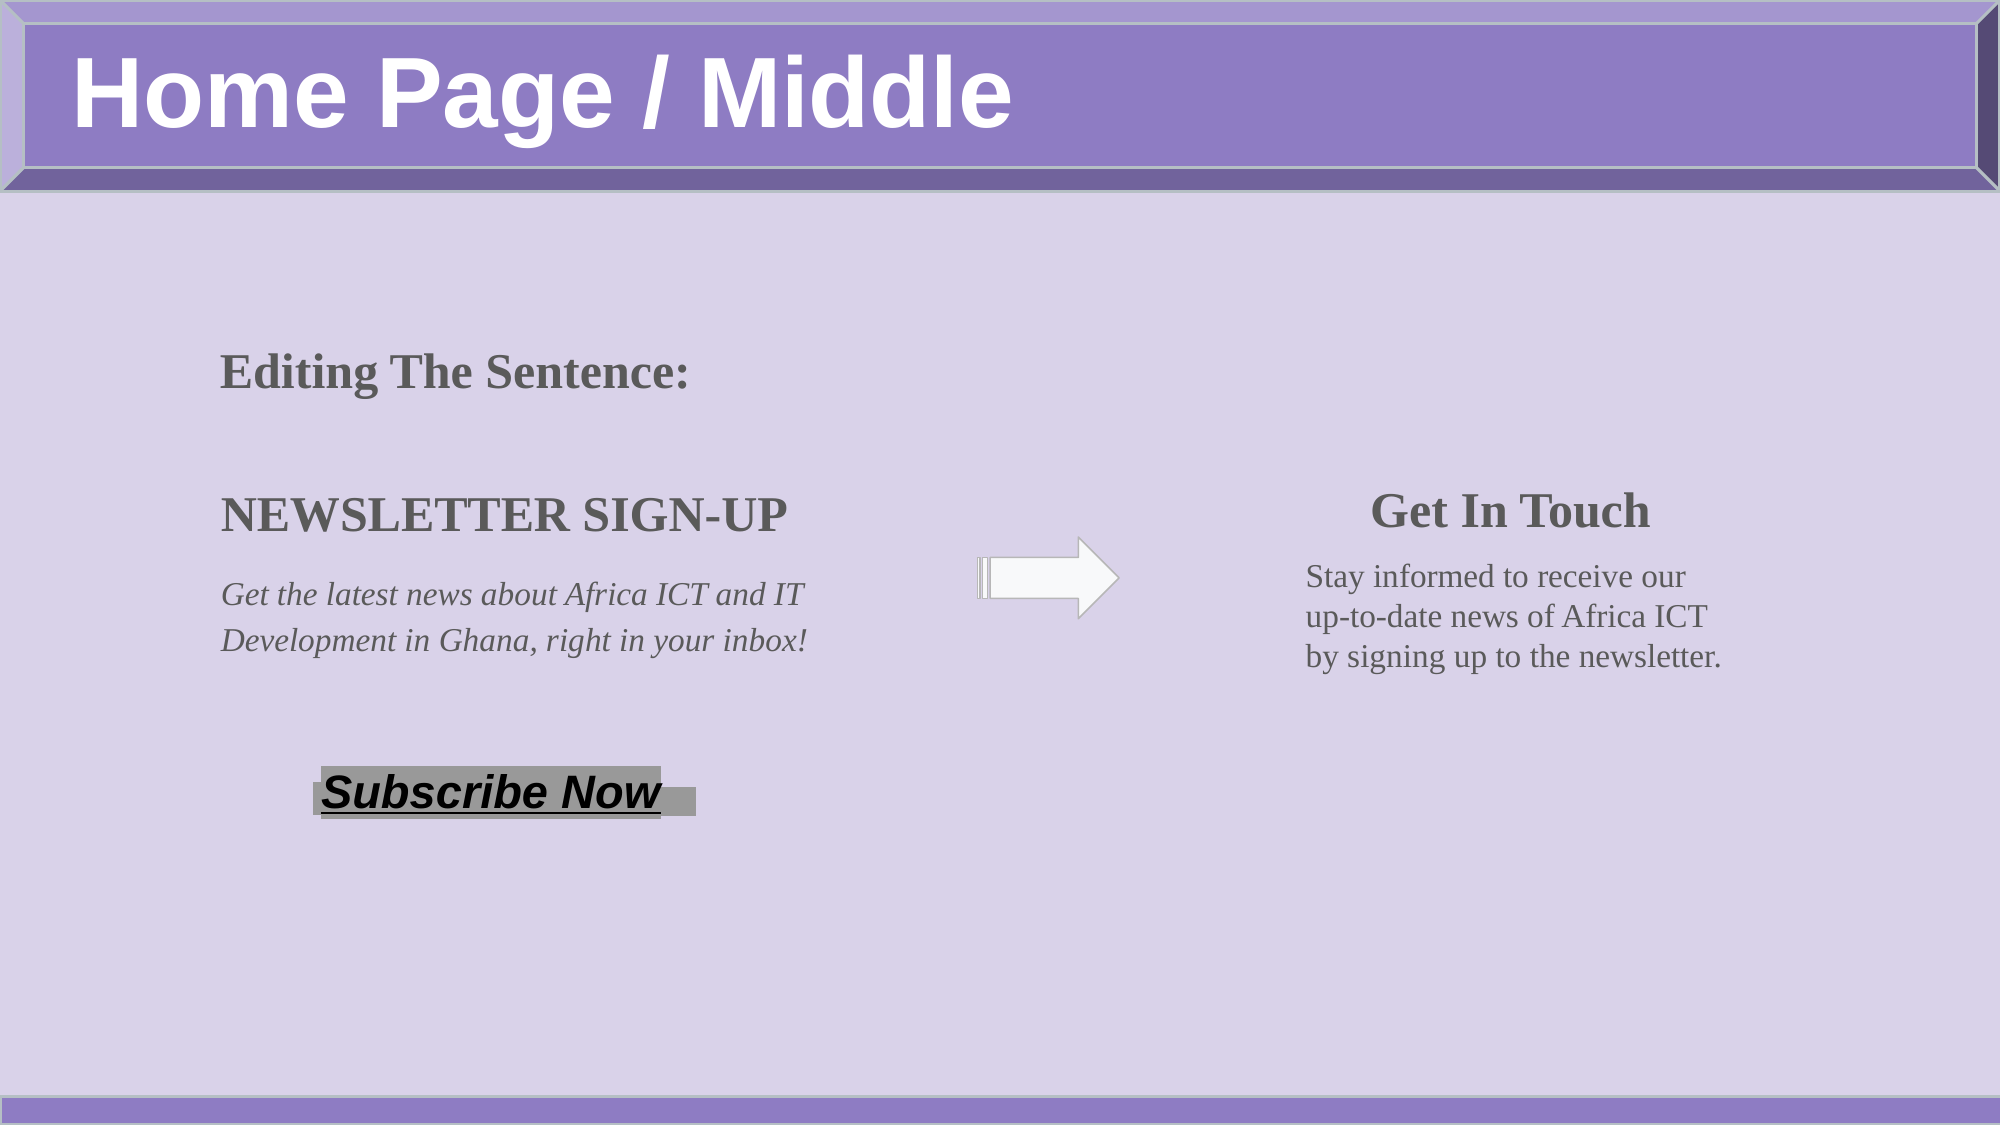

Home Page / Middle
Editing The Sentence:
NEWSLETTER SIGN-UP
Get the latest news about Africa ICT and IT Development in Ghana, right in your inbox!

 Subscribe Now
Get In Touch

Stay informed to receive our up-to-date news of Africa ICT by signing up to the newsletter.